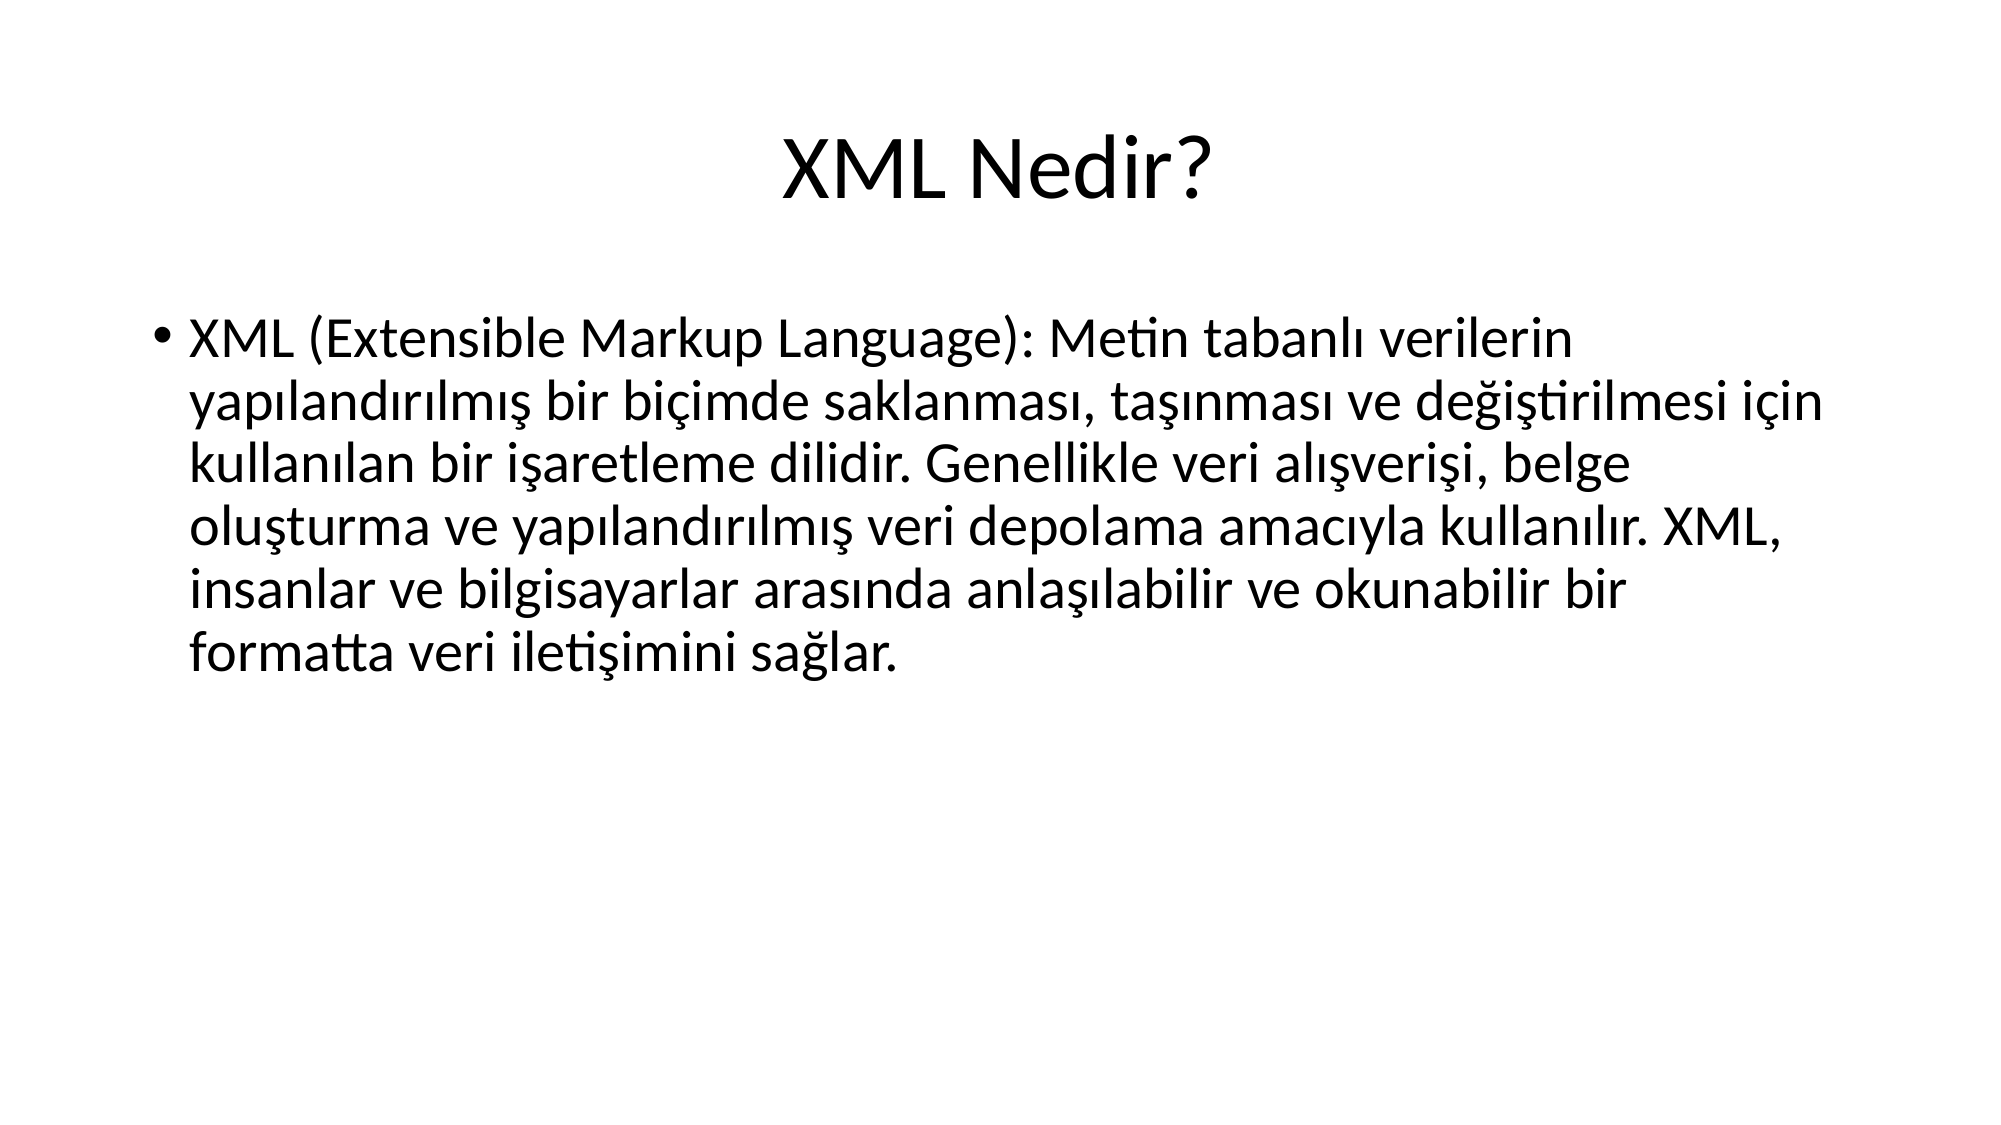

# XML Nedir?
XML (Extensible Markup Language): Metin tabanlı verilerin yapılandırılmış bir biçimde saklanması, taşınması ve değiştirilmesi için kullanılan bir işaretleme dilidir. Genellikle veri alışverişi, belge oluşturma ve yapılandırılmış veri depolama amacıyla kullanılır. XML, insanlar ve bilgisayarlar arasında anlaşılabilir ve okunabilir bir formatta veri iletişimini sağlar.